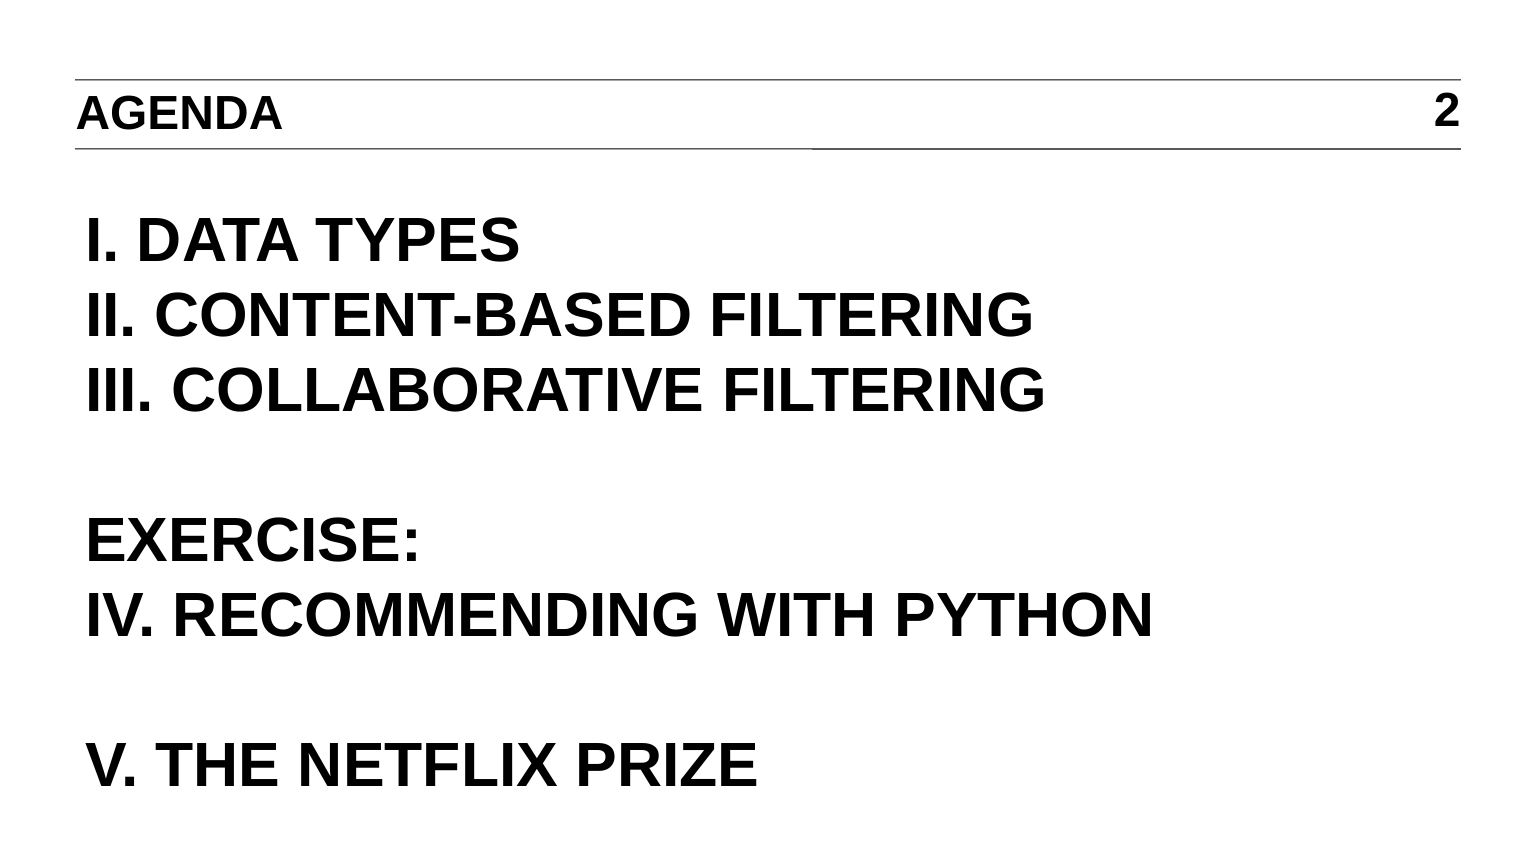

agenda

2
# I. Data types Ii. Content-based filtering iii. Collaborative filtering exercise: IV. Recommending with python V. The netflix prize